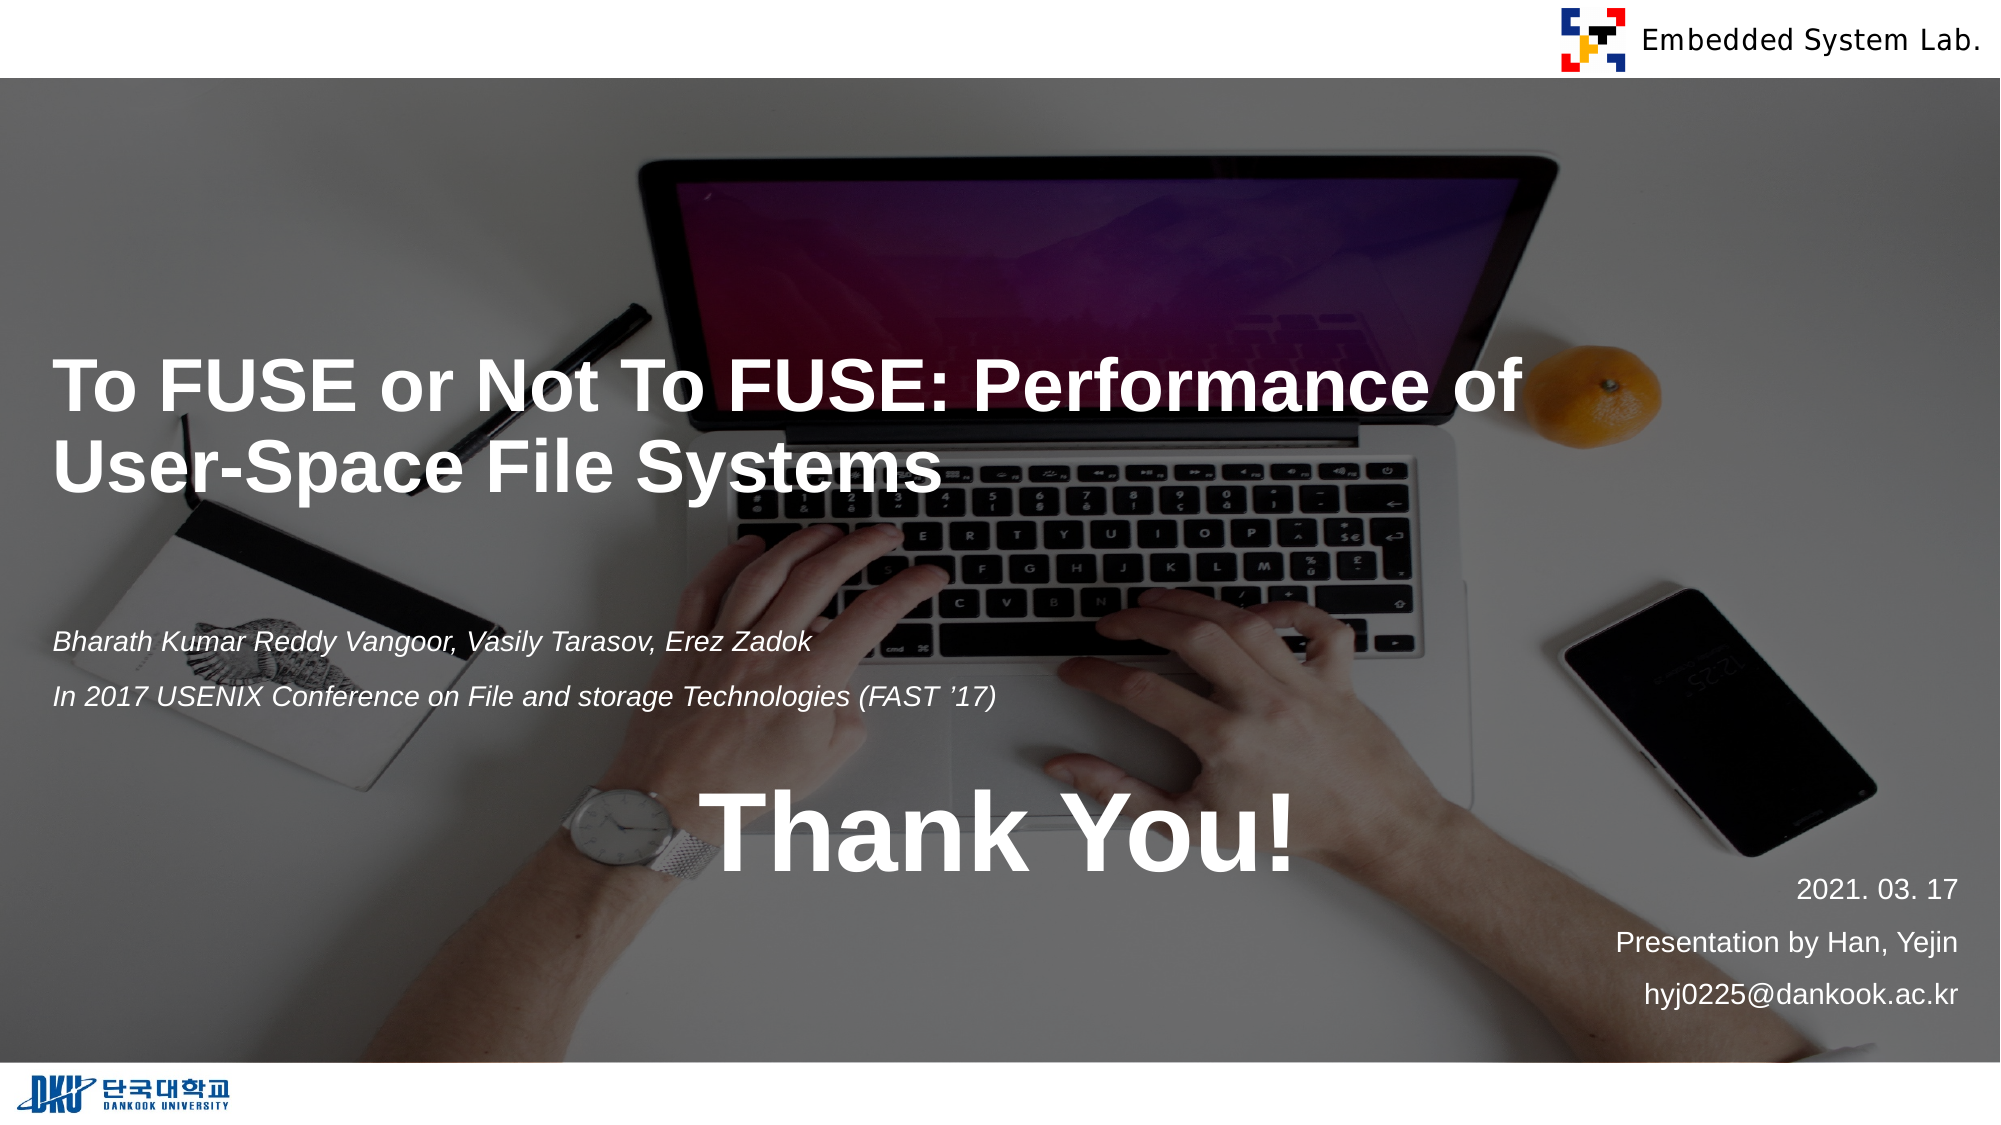

# To FUSE or Not To FUSE: Performance of User-Space File Systems
Bharath Kumar Reddy Vangoor, Vasily Tarasov, Erez Zadok
In 2017 USENIX Conference on File and storage Technologies (FAST ’17)
Thank You!
2021. 03. 17
Presentation by Han, Yejin
hyj0225@dankook.ac.kr